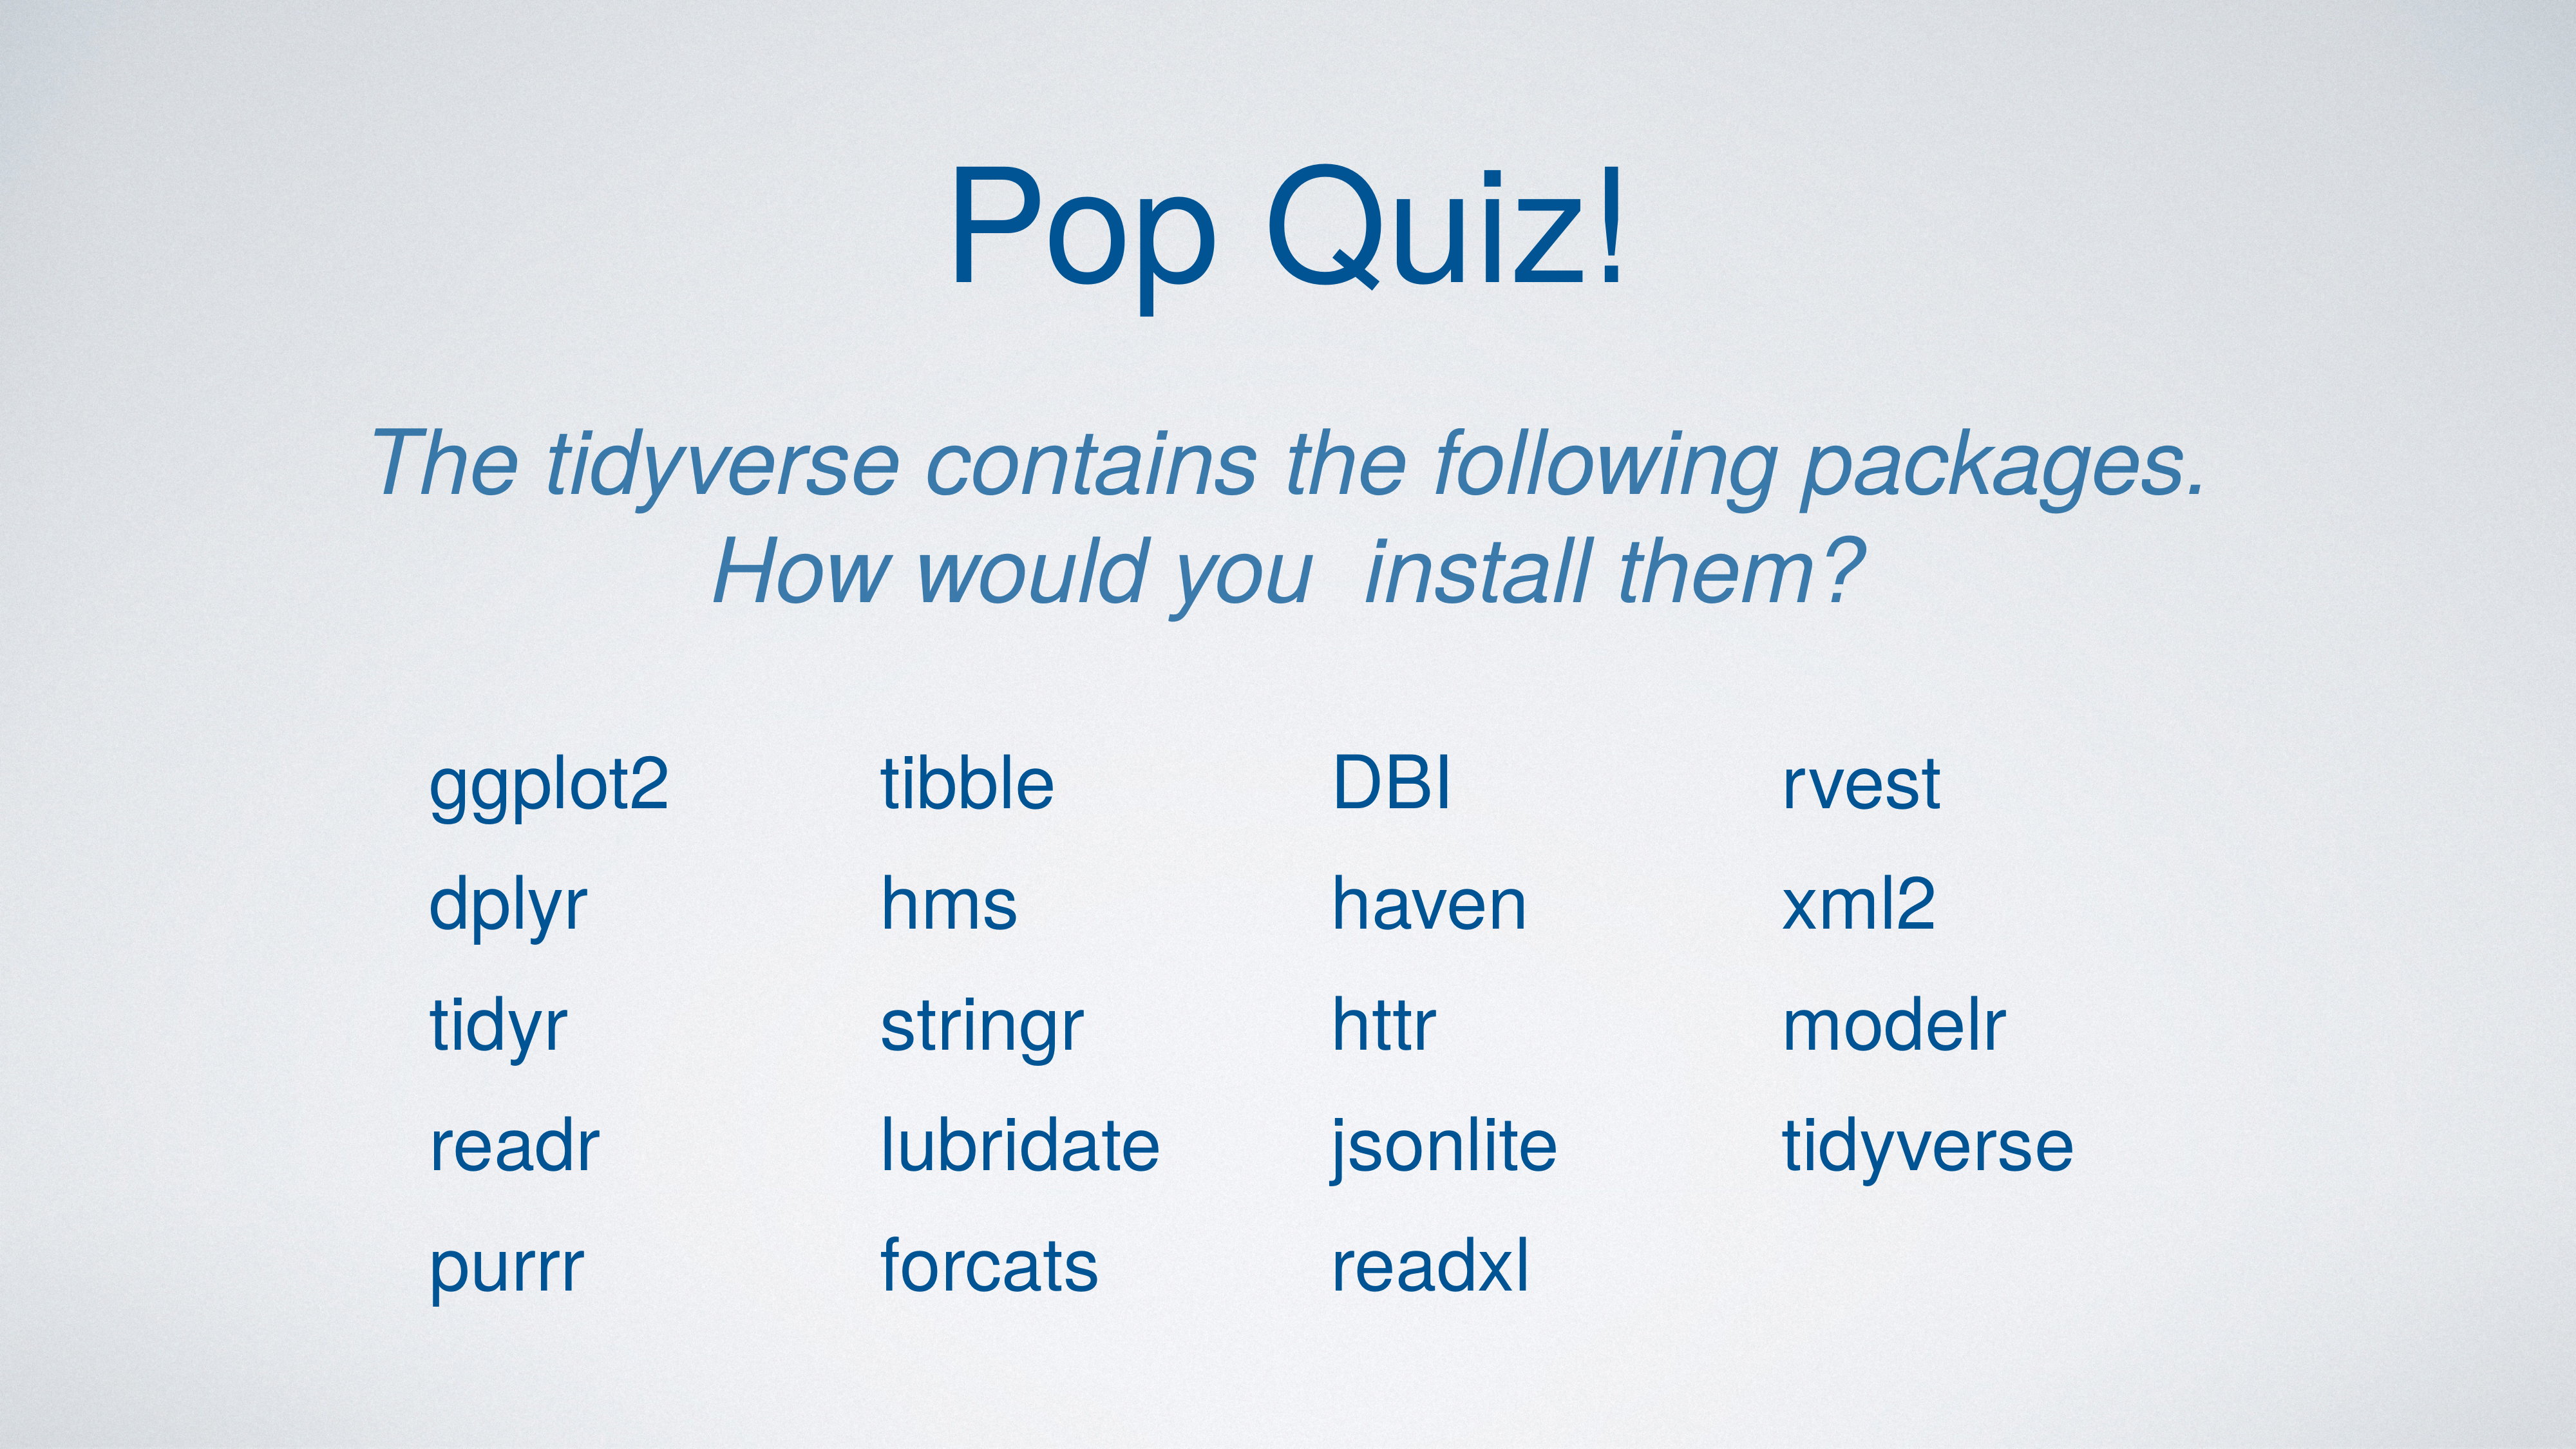

Pop Quiz!
The tidyverse contains the following packages. How would you  install them?
ggplot2
dplyr
tidyr
readr
purrr
tibble
hms
stringr
lubridate
forcats
DBI
haven
httr
jsonlite
readxl
rvest
xml2
modelr
tidyverse
53